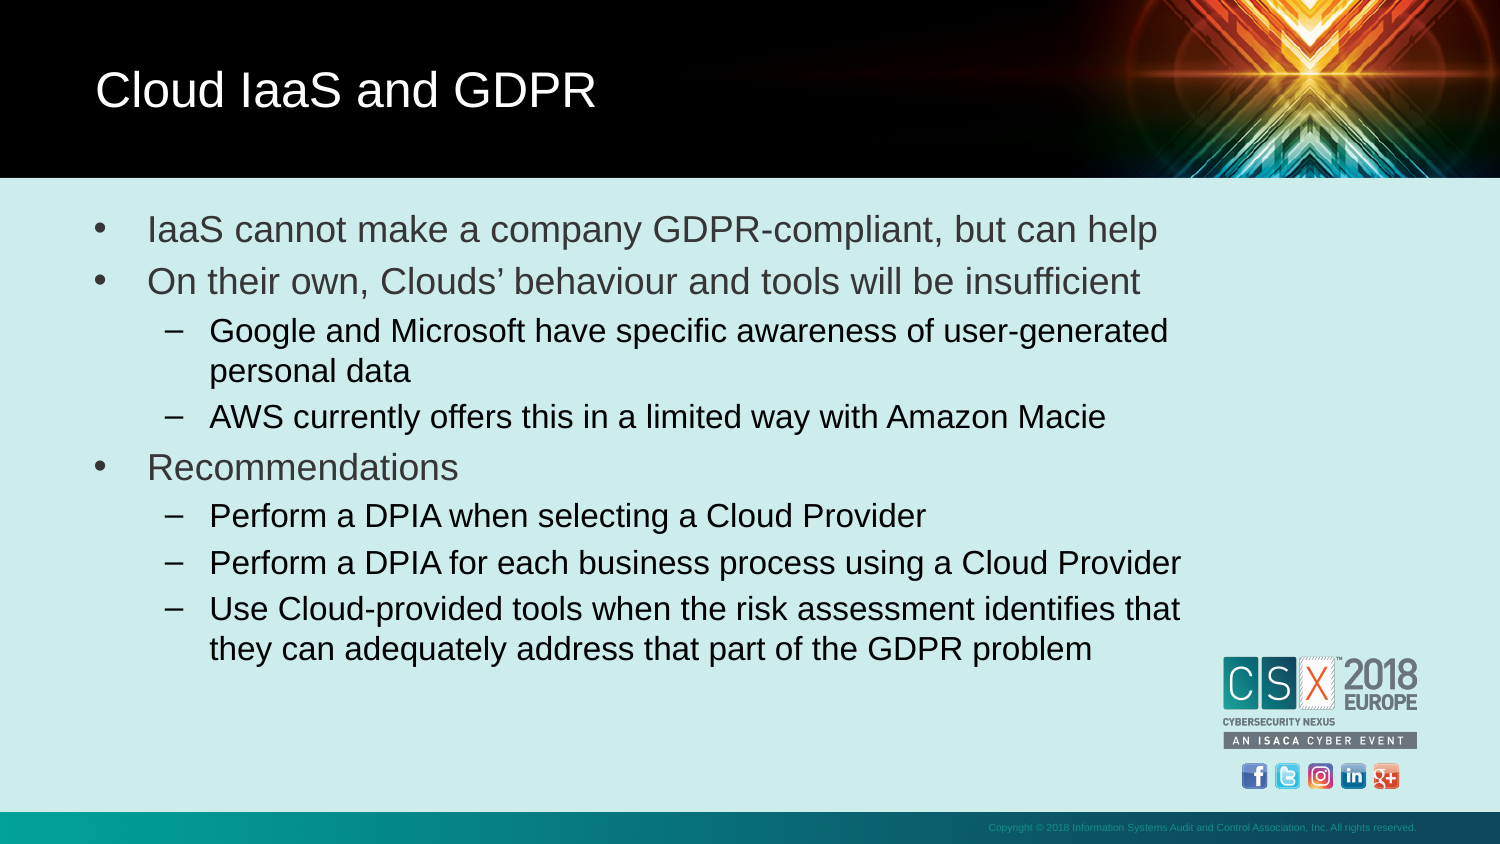

Cloud IaaS and GDPR
IaaS cannot make a company GDPR-compliant, but can help
On their own, Clouds’ behaviour and tools will be insufficient
Google and Microsoft have specific awareness of user-generated personal data
AWS currently offers this in a limited way with Amazon Macie
Recommendations
Perform a DPIA when selecting a Cloud Provider
Perform a DPIA for each business process using a Cloud Provider
Use Cloud-provided tools when the risk assessment identifies that they can adequately address that part of the GDPR problem